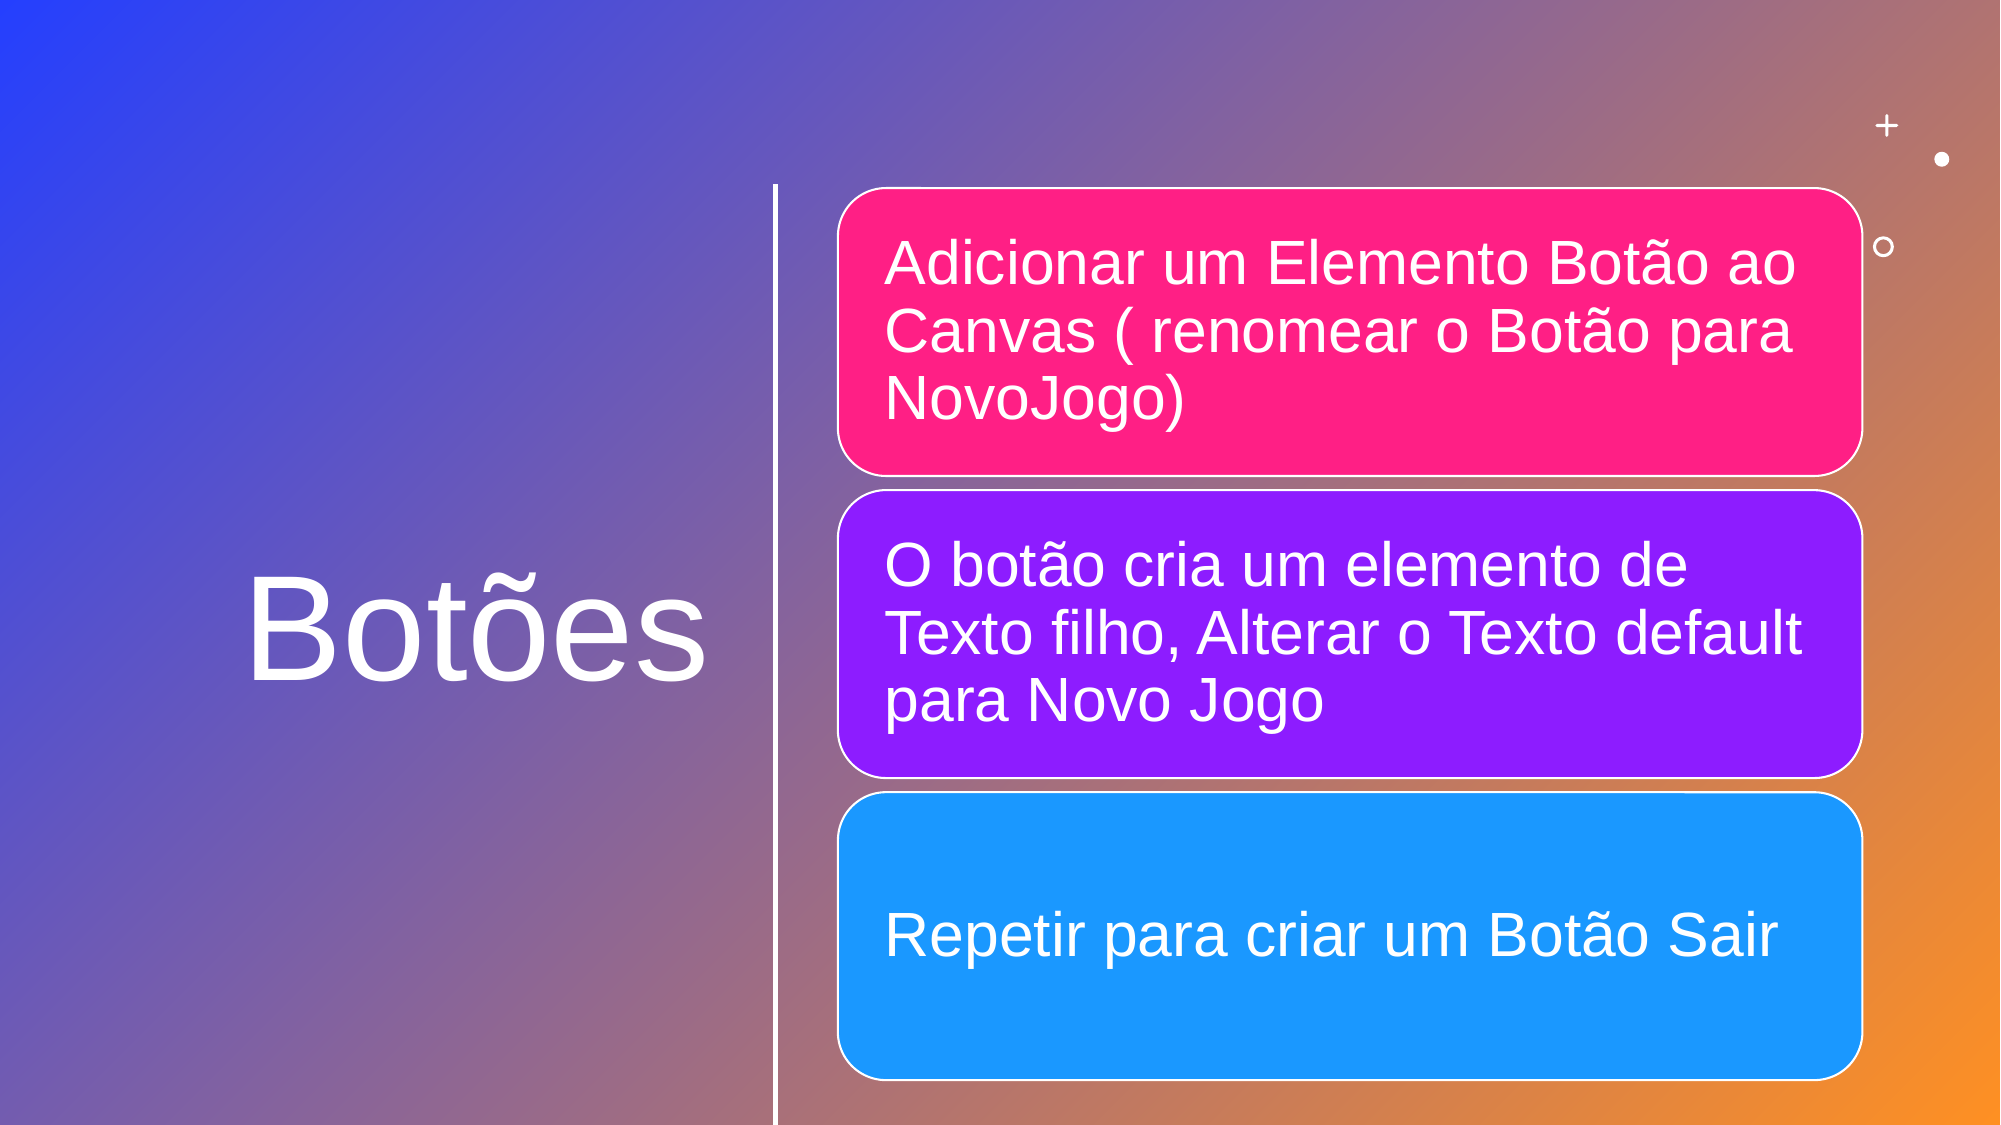

# Botões
Adicionar um Elemento Botão ao Canvas ( renomear o Botão para NovoJogo)
O botão cria um elemento de Texto filho, Alterar o Texto default para Novo Jogo
Repetir para criar um Botão Sair